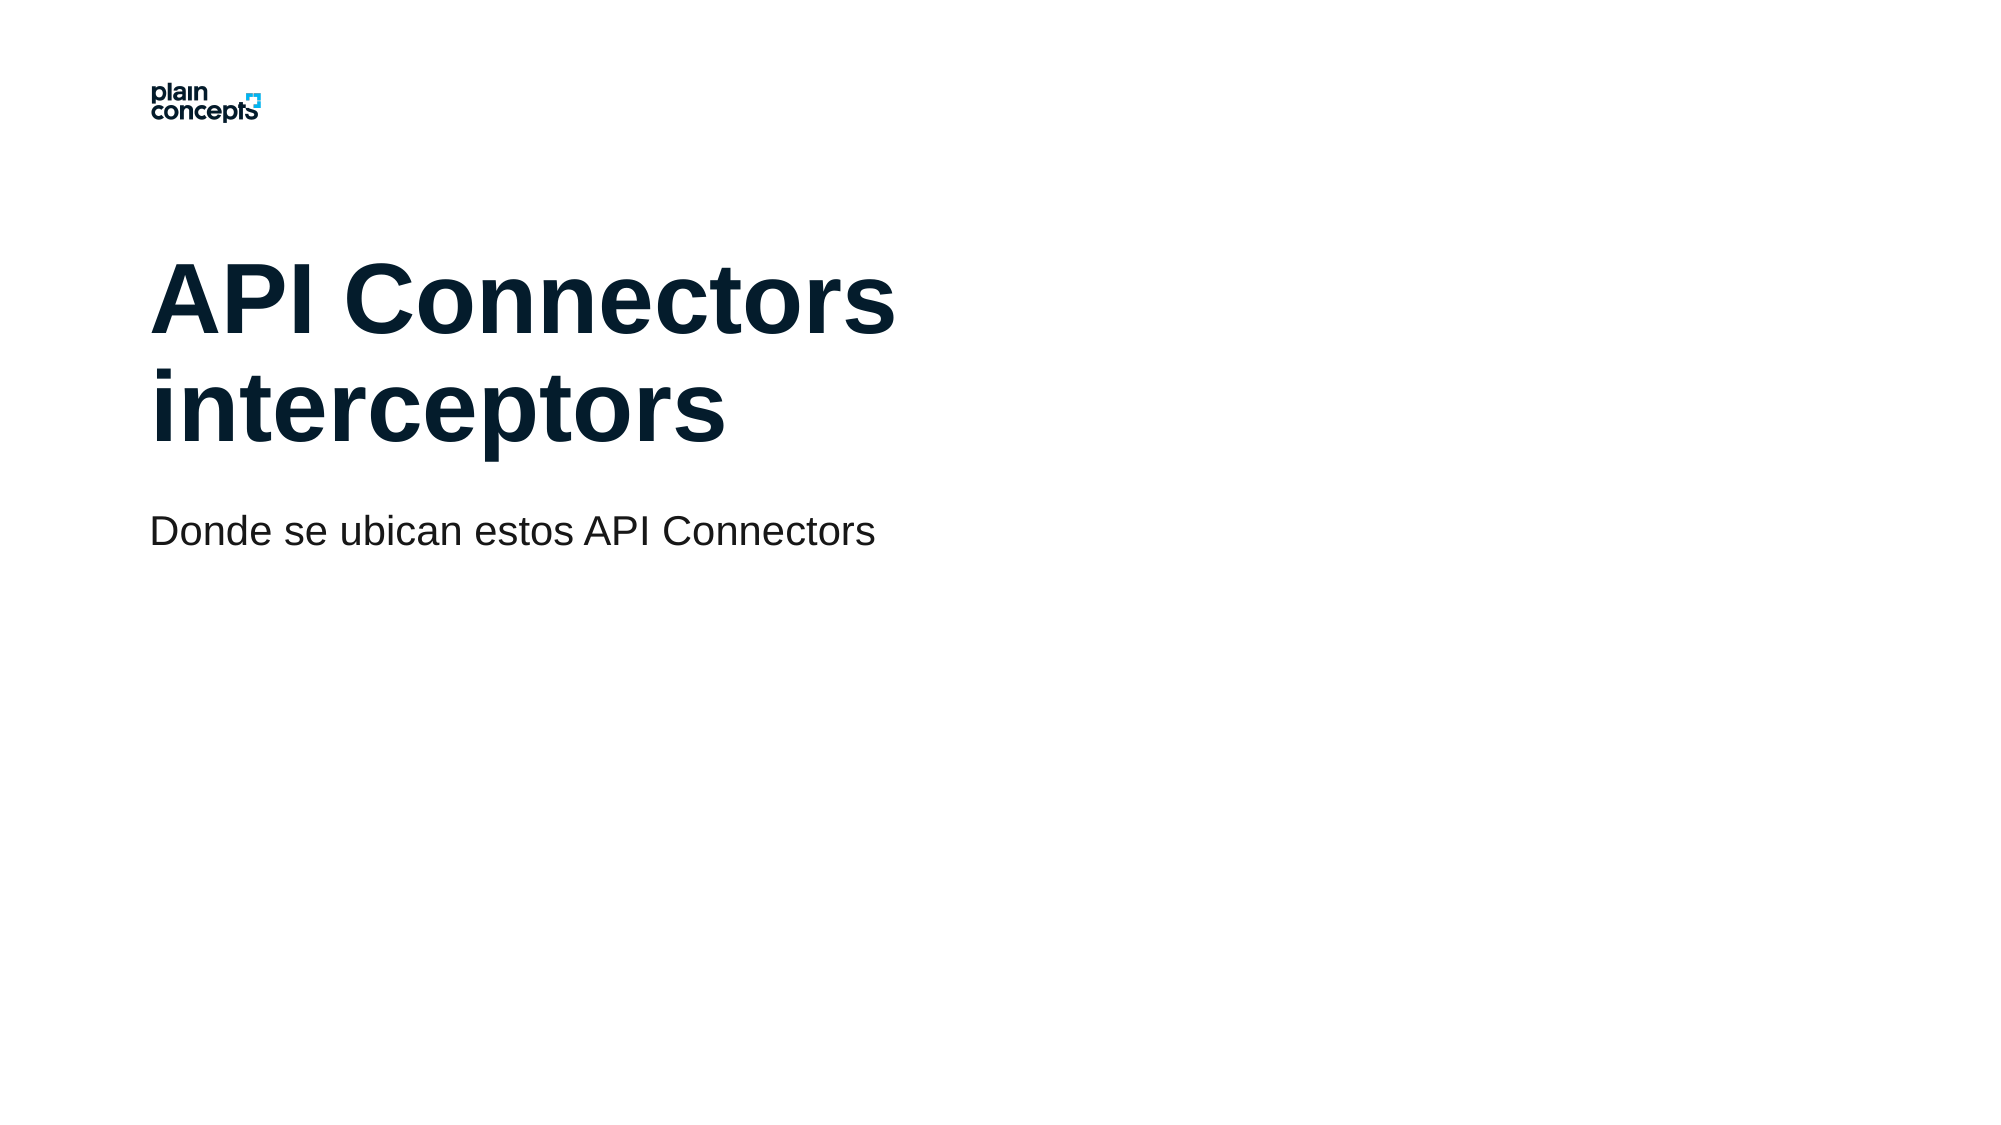

API Connectors interceptors
Donde se ubican estos API Connectors